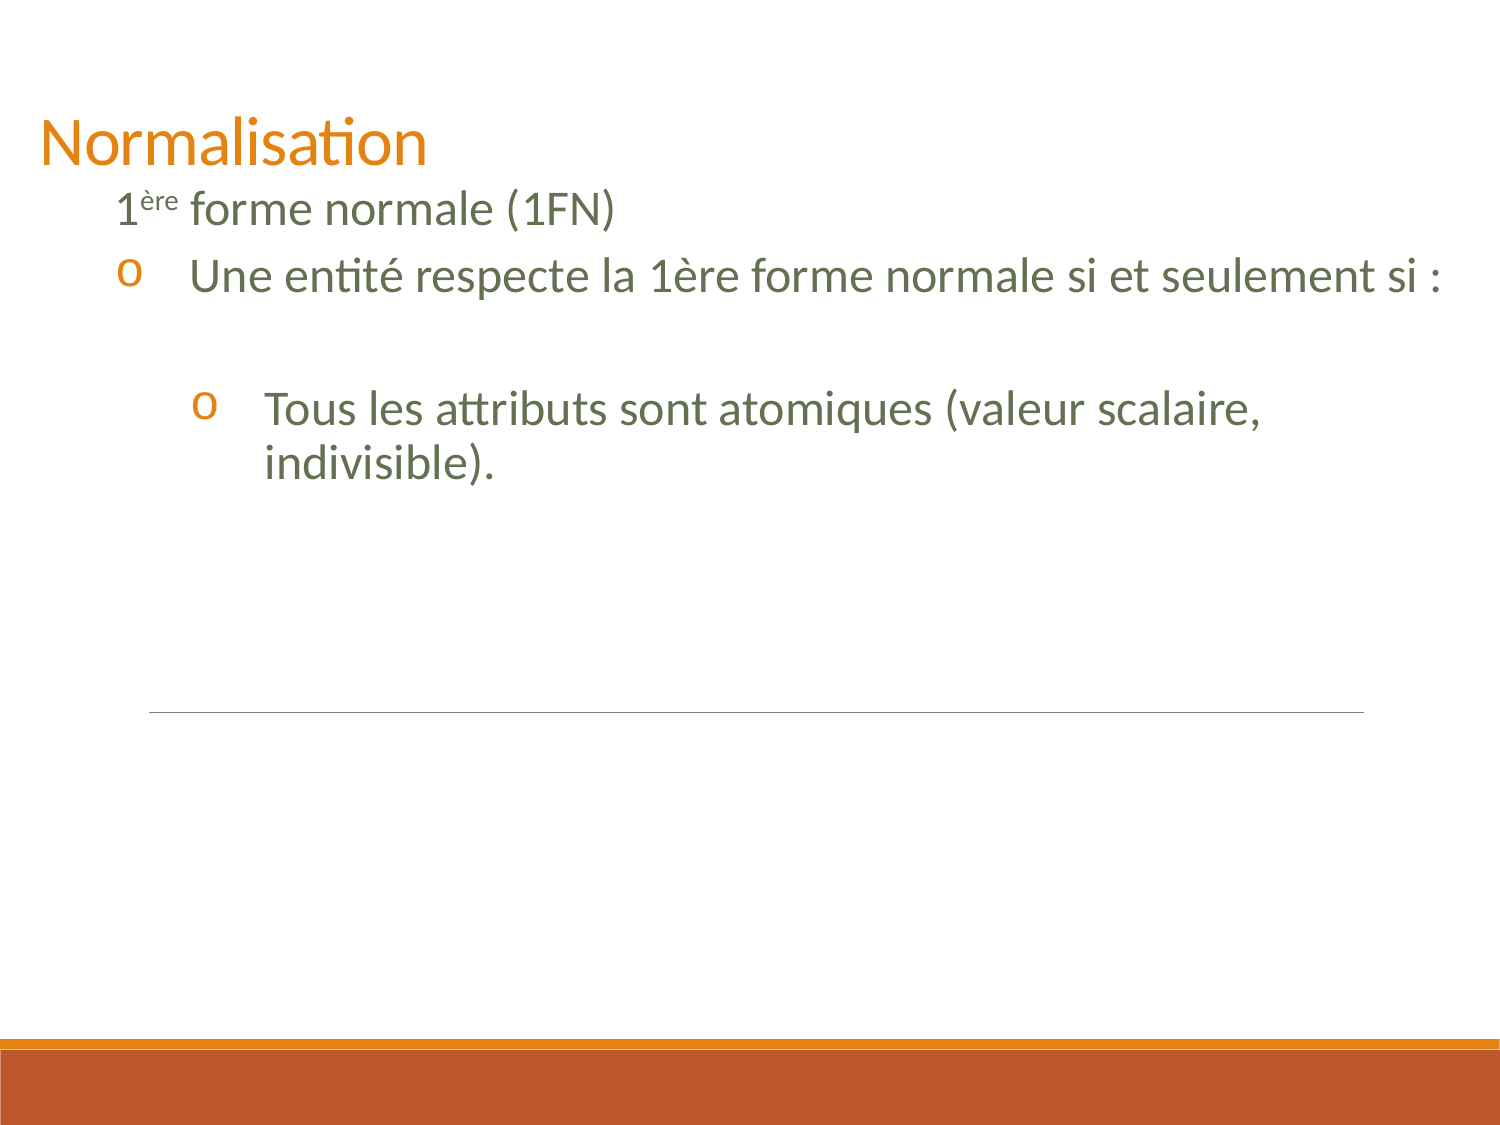

# Normalisation
1ère forme normale (1FN)
Une entité respecte la 1ère forme normale si et seulement si :

Tous les attributs sont atomiques (valeur scalaire, indivisible).